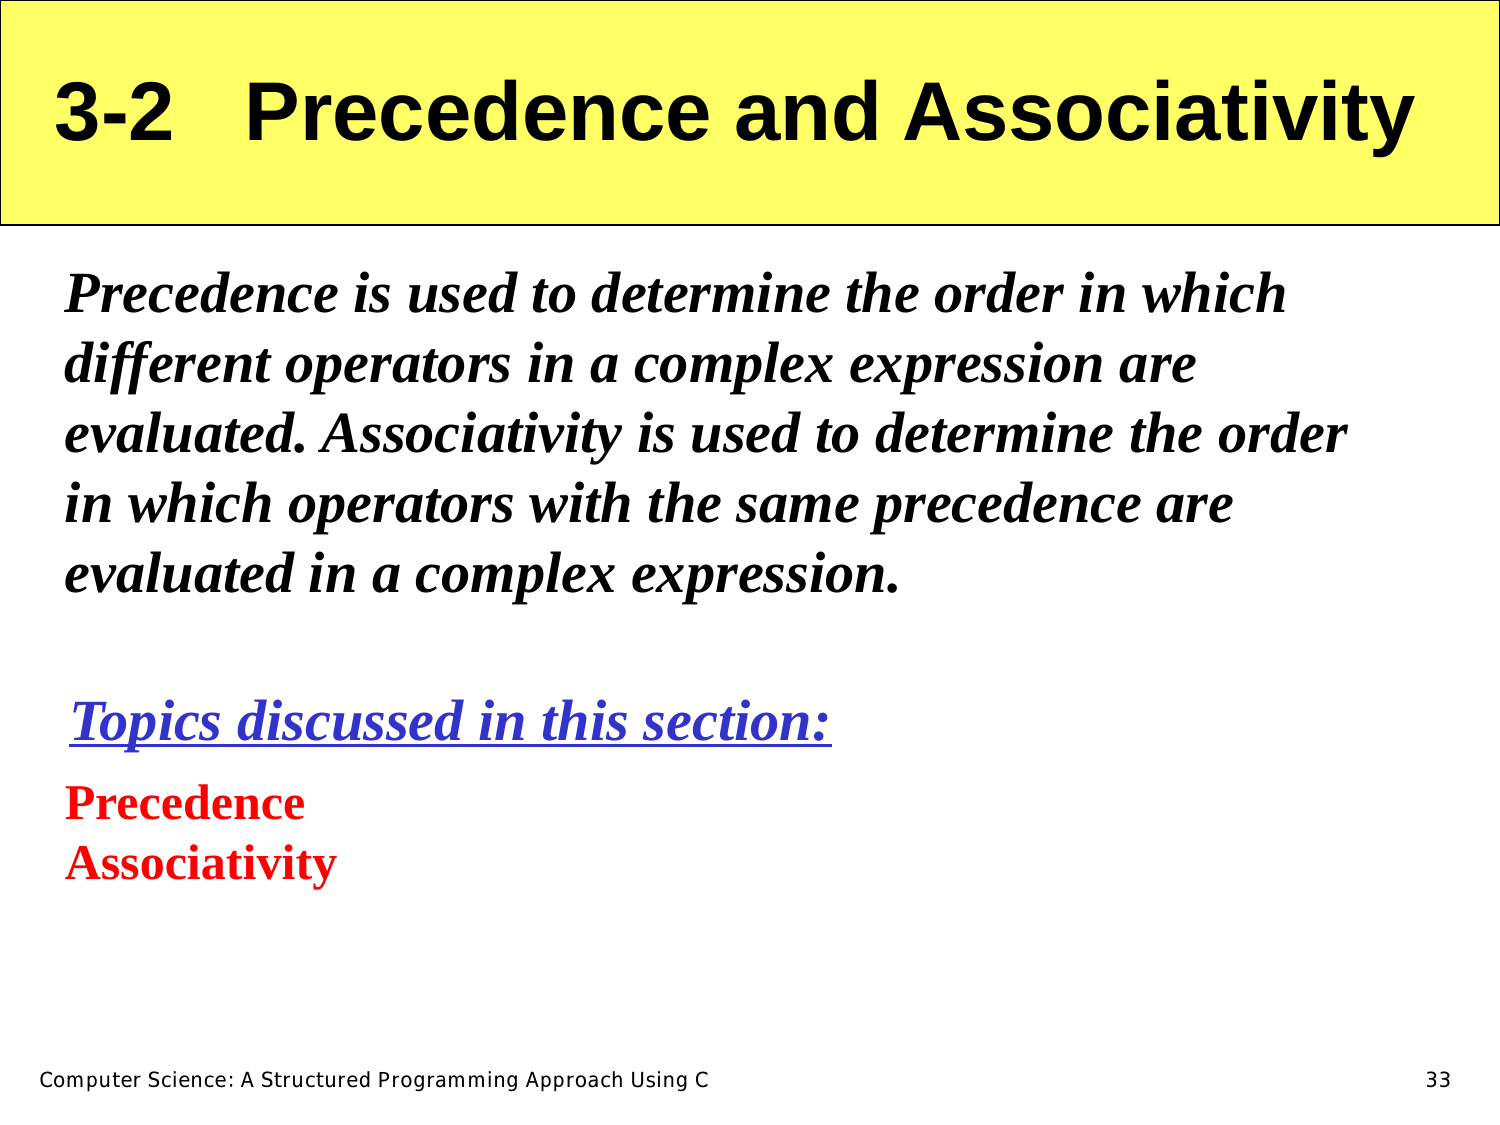

3-2   Precedence and Associativity
Precedence is used to determine the order in which different operators in a complex expression are evaluated. Associativity is used to determine the order in which operators with the same precedence are evaluated in a complex expression.
Topics discussed in this section:
Precedence
Associativity
Computer Science: A Structured Programming Approach Using C
33